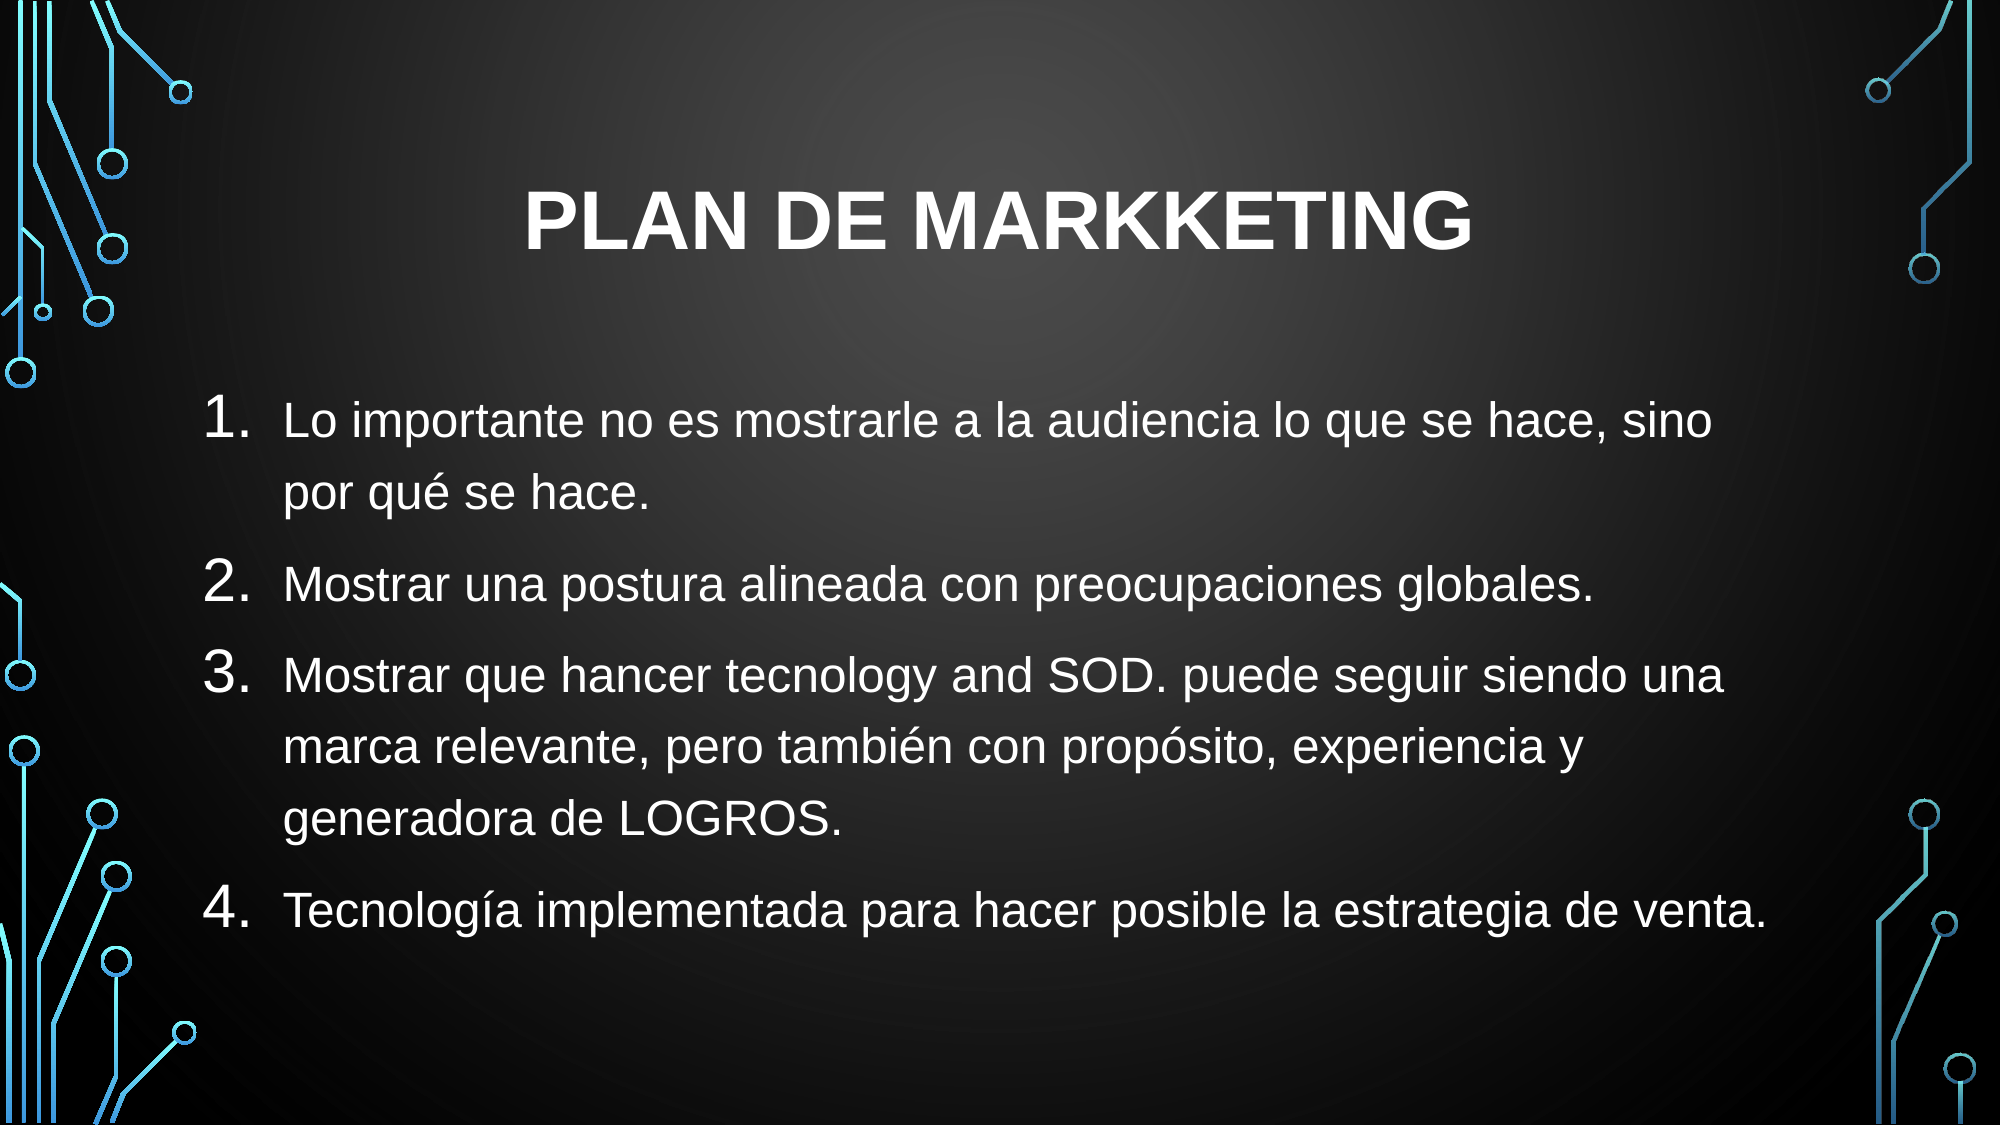

# Plan de markketing
Lo importante no es mostrarle a la audiencia lo que se hace, sino por qué se hace.
Mostrar una postura alineada con preocupaciones globales.
Mostrar que hancer tecnology and SOD. puede seguir siendo una marca relevante, pero también con propósito, experiencia y generadora de LOGROS.
Tecnología implementada para hacer posible la estrategia de venta.